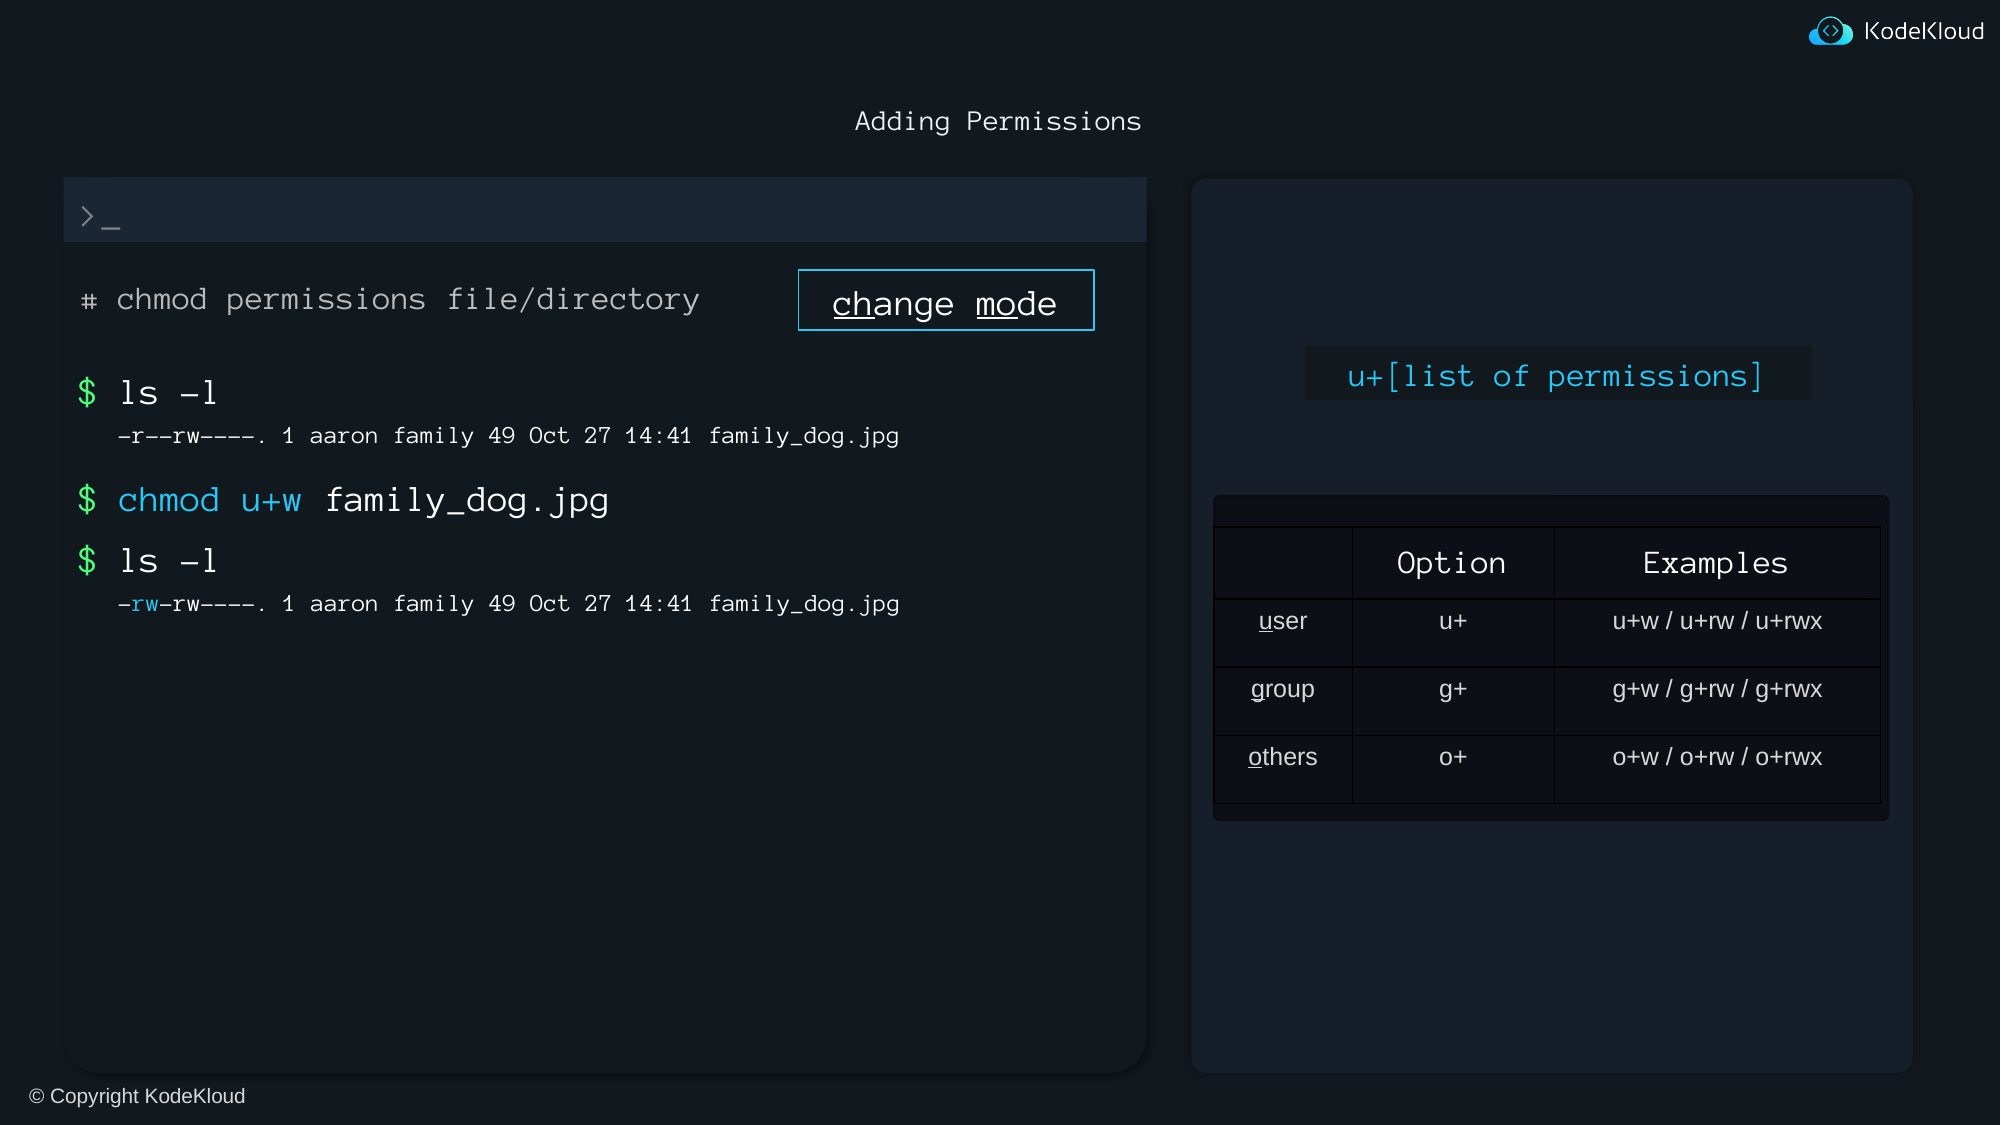

# Adding Permissions
# chmod permissions file/directory
change mode
u+[list of permissions]
$ ls -l
-r--rw----. 1 aaron family 49 Oct 27 14:41 family_dog.jpg
$ chmod u+w family_dog.jpg

$ ls -l
|  | Option | Examples |
| --- | --- | --- |
| user | u+ | u+w / u+rw / u+rwx |
| group | g+ | g+w / g+rw / g+rwx |
| others | o+ | o+w / o+rw / o+rwx |
-rw-rw----. 1 aaron family 49 Oct 27 14:41 family_dog.jpg